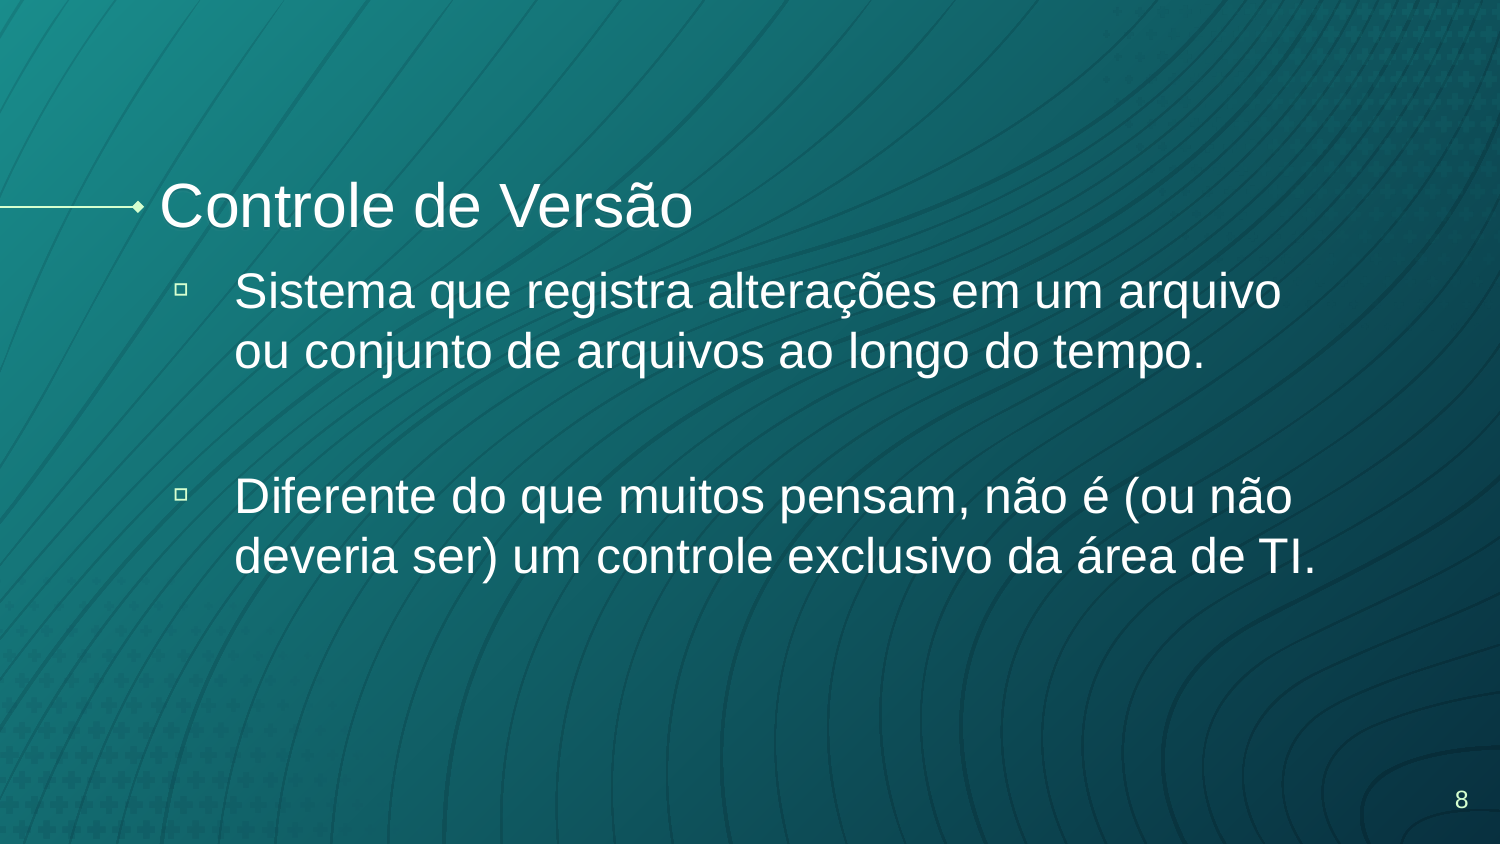

# Controle de Versão
Sistema que registra alterações em um arquivo ou conjunto de arquivos ao longo do tempo.

Diferente do que muitos pensam, não é (ou não deveria ser) um controle exclusivo da área de TI.
8